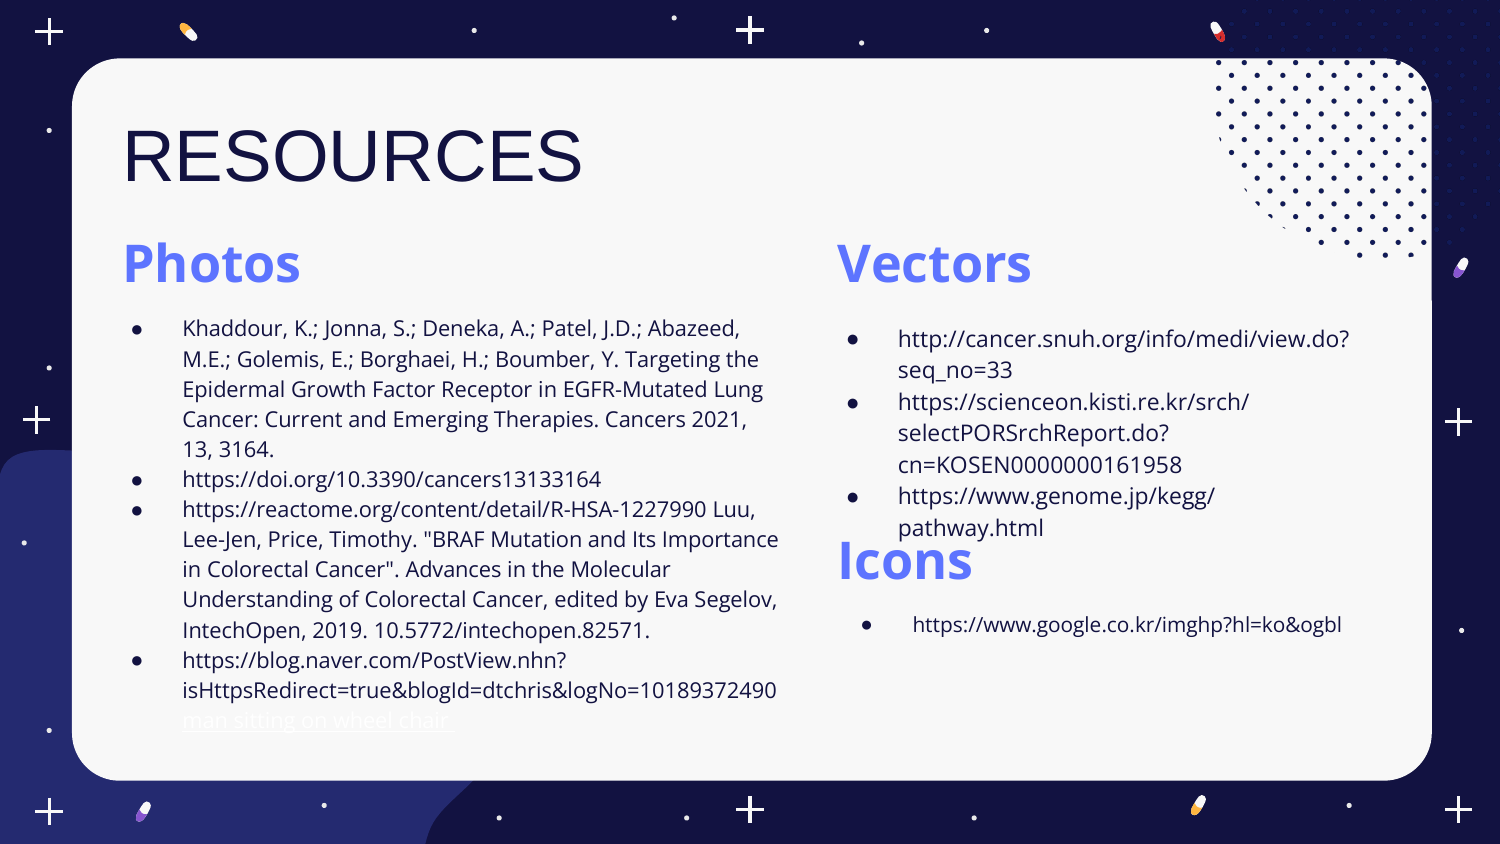

# RESOURCES
Photos
Vectors
Khaddour, K.; Jonna, S.; Deneka, A.; Patel, J.D.; Abazeed, M.E.; Golemis, E.; Borghaei, H.; Boumber, Y. Targeting the Epidermal Growth Factor Receptor in EGFR-Mutated Lung Cancer: Current and Emerging Therapies. Cancers 2021, 13, 3164.
https://doi.org/10.3390/cancers13133164
https://reactome.org/content/detail/R-HSA-1227990 Luu, Lee-Jen, Price, Timothy. "BRAF Mutation and Its Importance in Colorectal Cancer". Advances in the Molecular Understanding of Colorectal Cancer, edited by Eva Segelov, IntechOpen, 2019. 10.5772/intechopen.82571.
https://blog.naver.com/PostView.nhn?isHttpsRedirect=true&blogId=dtchris&logNo=10189372490man sitting on wheel chair
http://cancer.snuh.org/info/medi/view.do?seq_no=33
https://scienceon.kisti.re.kr/srch/selectPORSrchReport.do?cn=KOSEN0000000161958
https://www.genome.jp/kegg/pathway.html
Icons
https://www.google.co.kr/imghp?hl=ko&ogbl